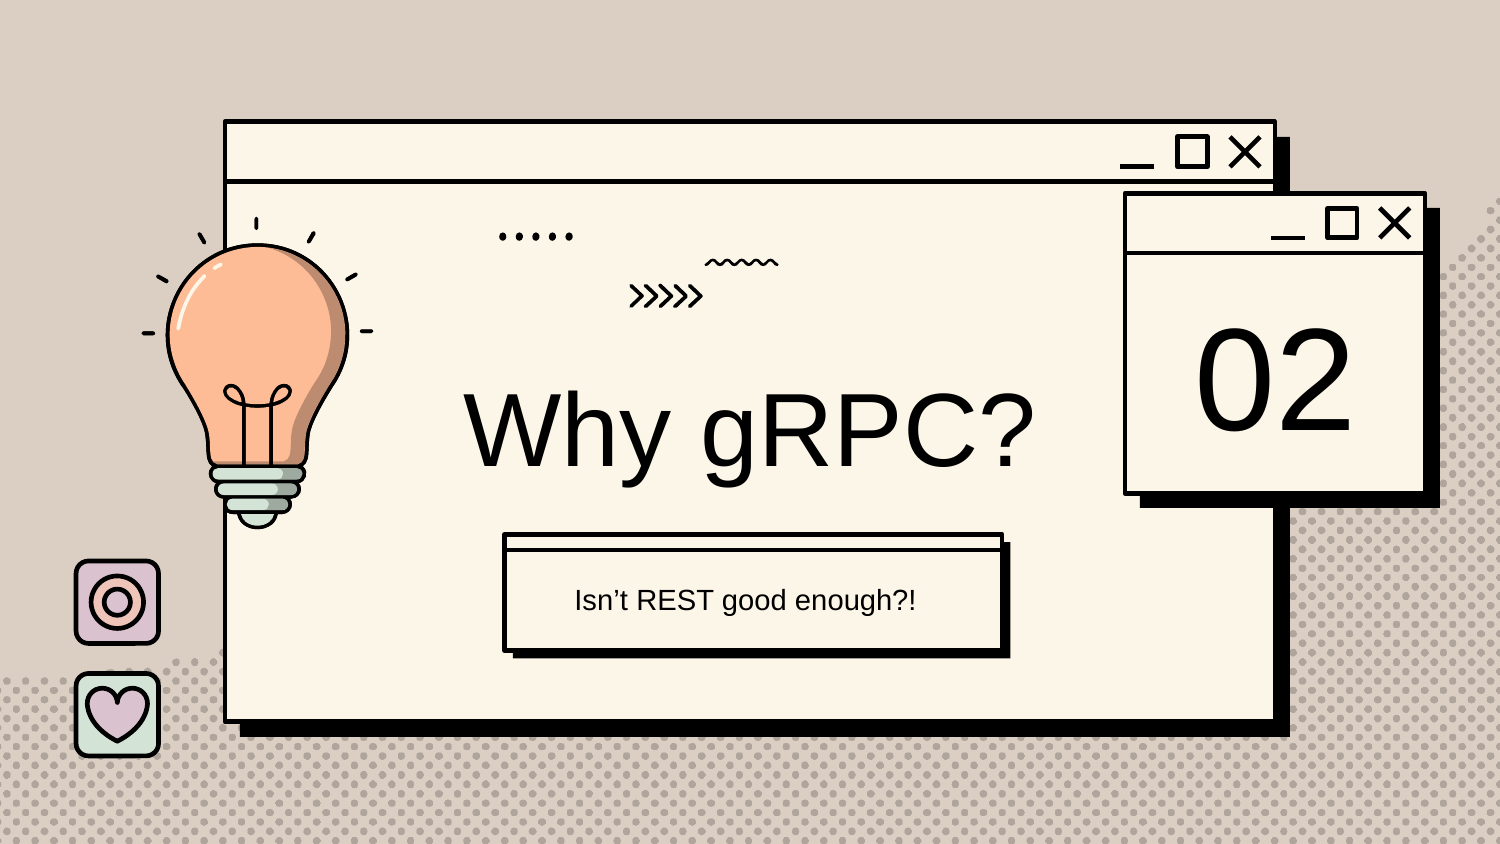

02

# Why gRPC?

Isn’t REST good enough?!